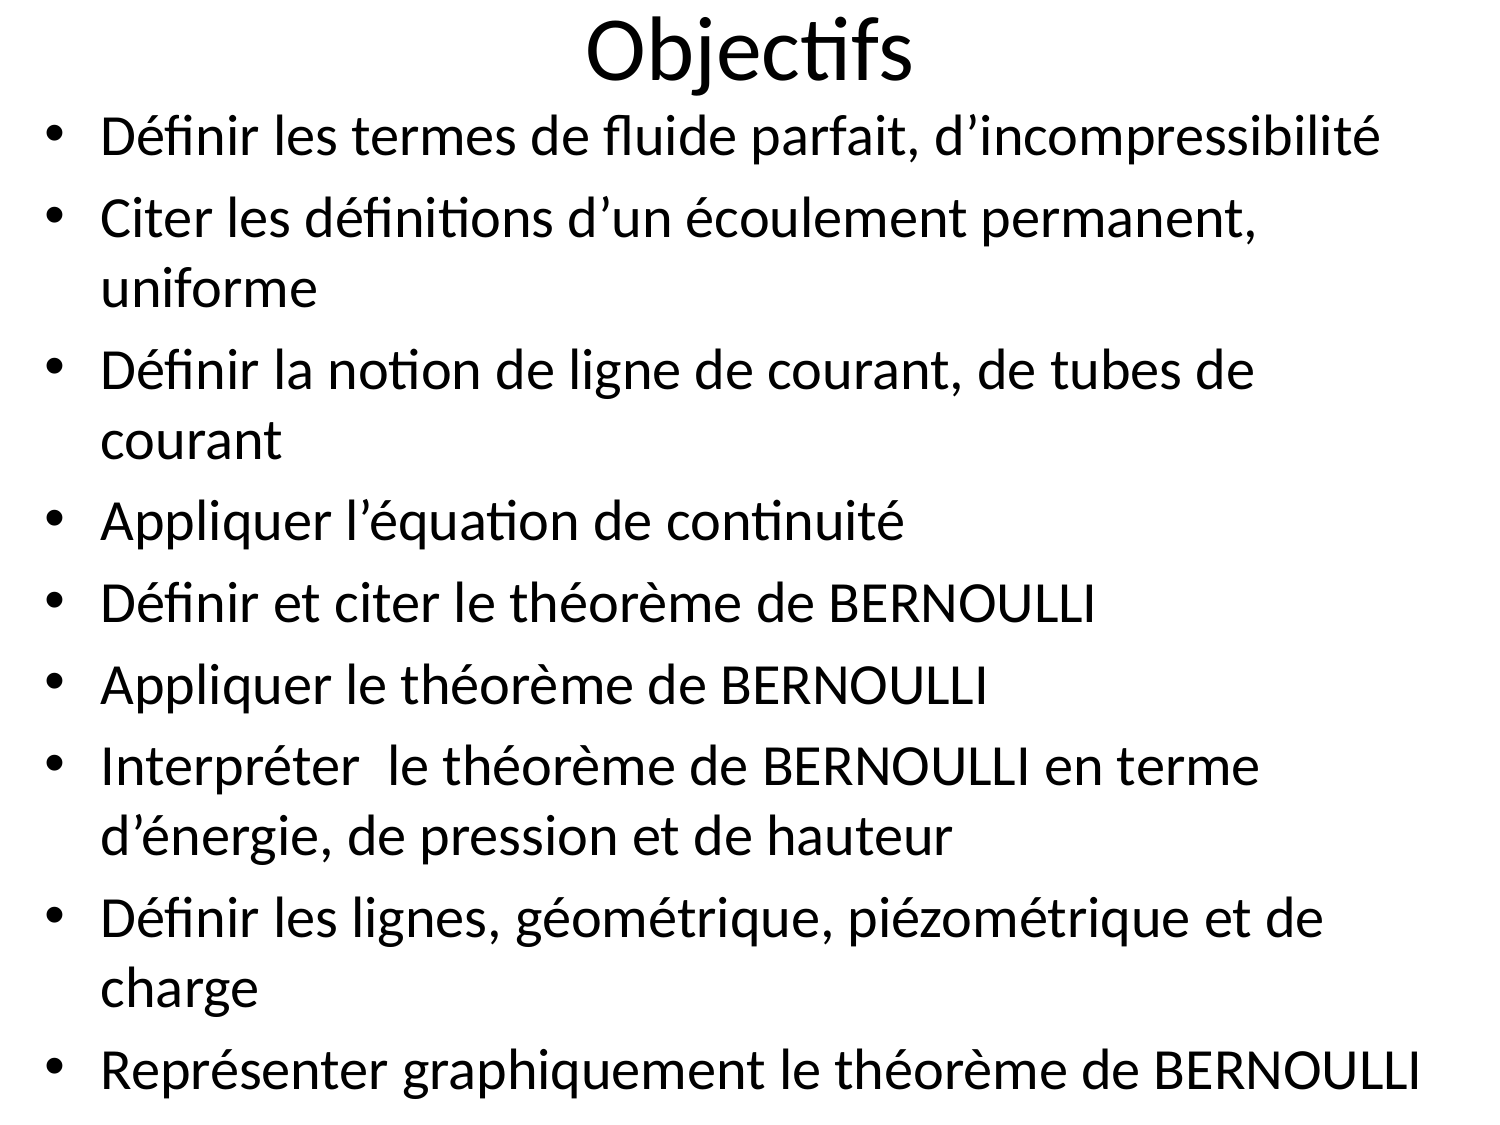

# Objectifs
Définir les termes de fluide parfait, d’incompressibilité
Citer les définitions d’un écoulement permanent, uniforme
Définir la notion de ligne de courant, de tubes de courant
Appliquer l’équation de continuité
Définir et citer le théorème de BERNOULLI
Appliquer le théorème de BERNOULLI
Interpréter  le théorème de BERNOULLI en terme d’énergie, de pression et de hauteur
Définir les lignes, géométrique, piézométrique et de charge
Représenter graphiquement le théorème de BERNOULLI